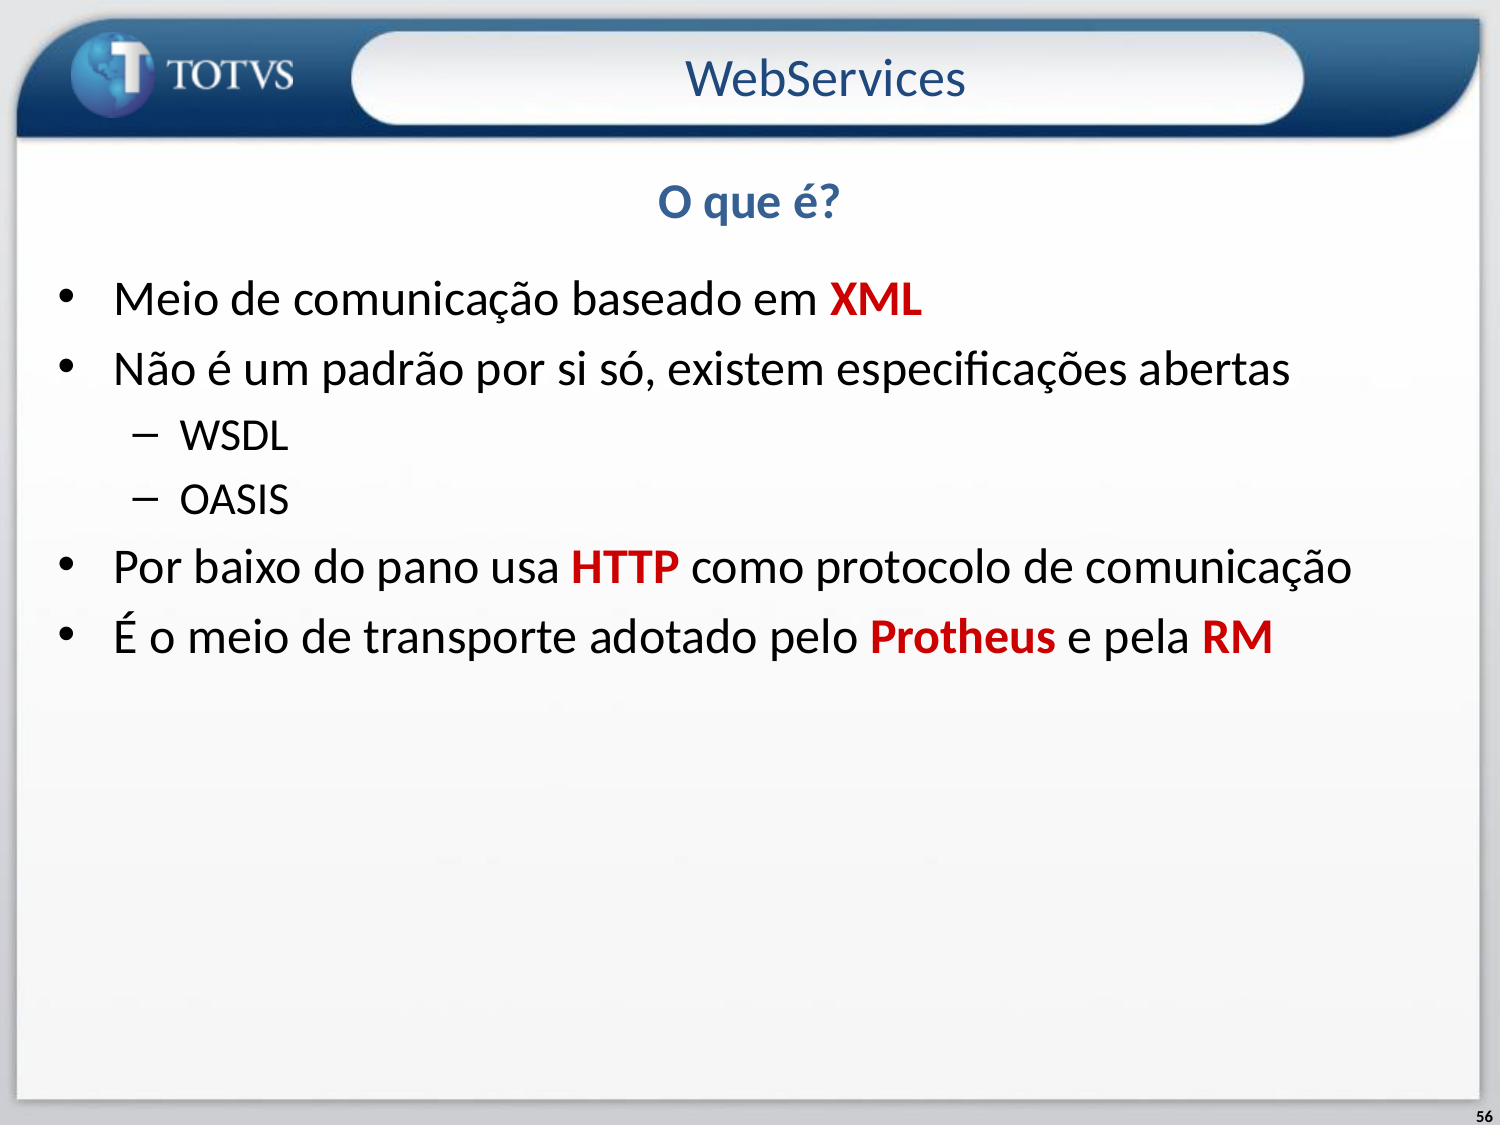

WebServices
# O que é?
Meio de comunicação baseado em XML
Não é um padrão por si só, existem especificações abertas
WSDL
OASIS
Por baixo do pano usa HTTP como protocolo de comunicação
É o meio de transporte adotado pelo Protheus e pela RM
56